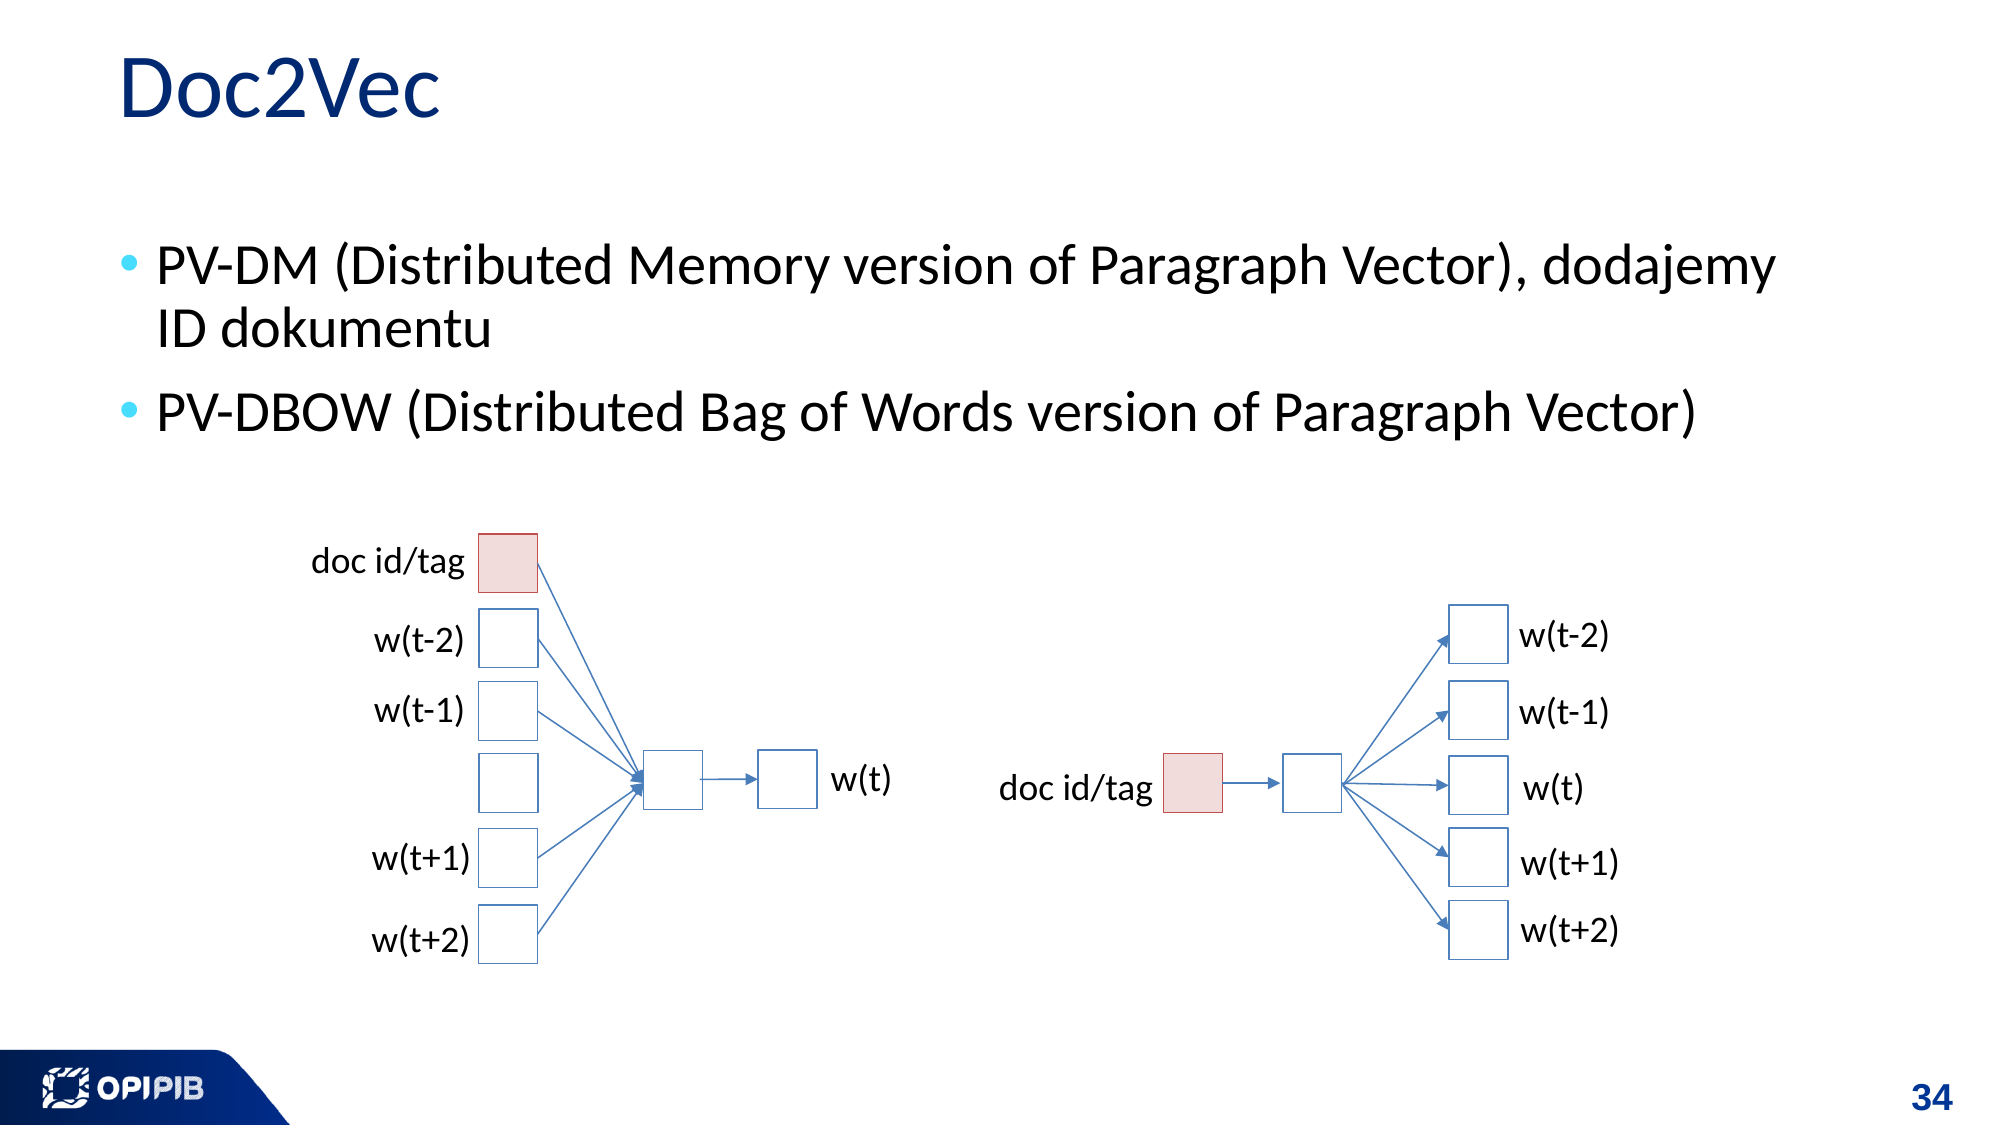

# Doc2Vec
PV-DM (Distributed Memory version of Paragraph Vector), dodajemy ID dokumentu
PV-DBOW (Distributed Bag of Words version of Paragraph Vector)

doc id/tag

w(t-2)

w(t-1)

w(t)

w(t+1)

w(t+2)
w(t-2)

w(t-1)

doc id/tag
w(t)

w(t+1)
w(t+2)

34